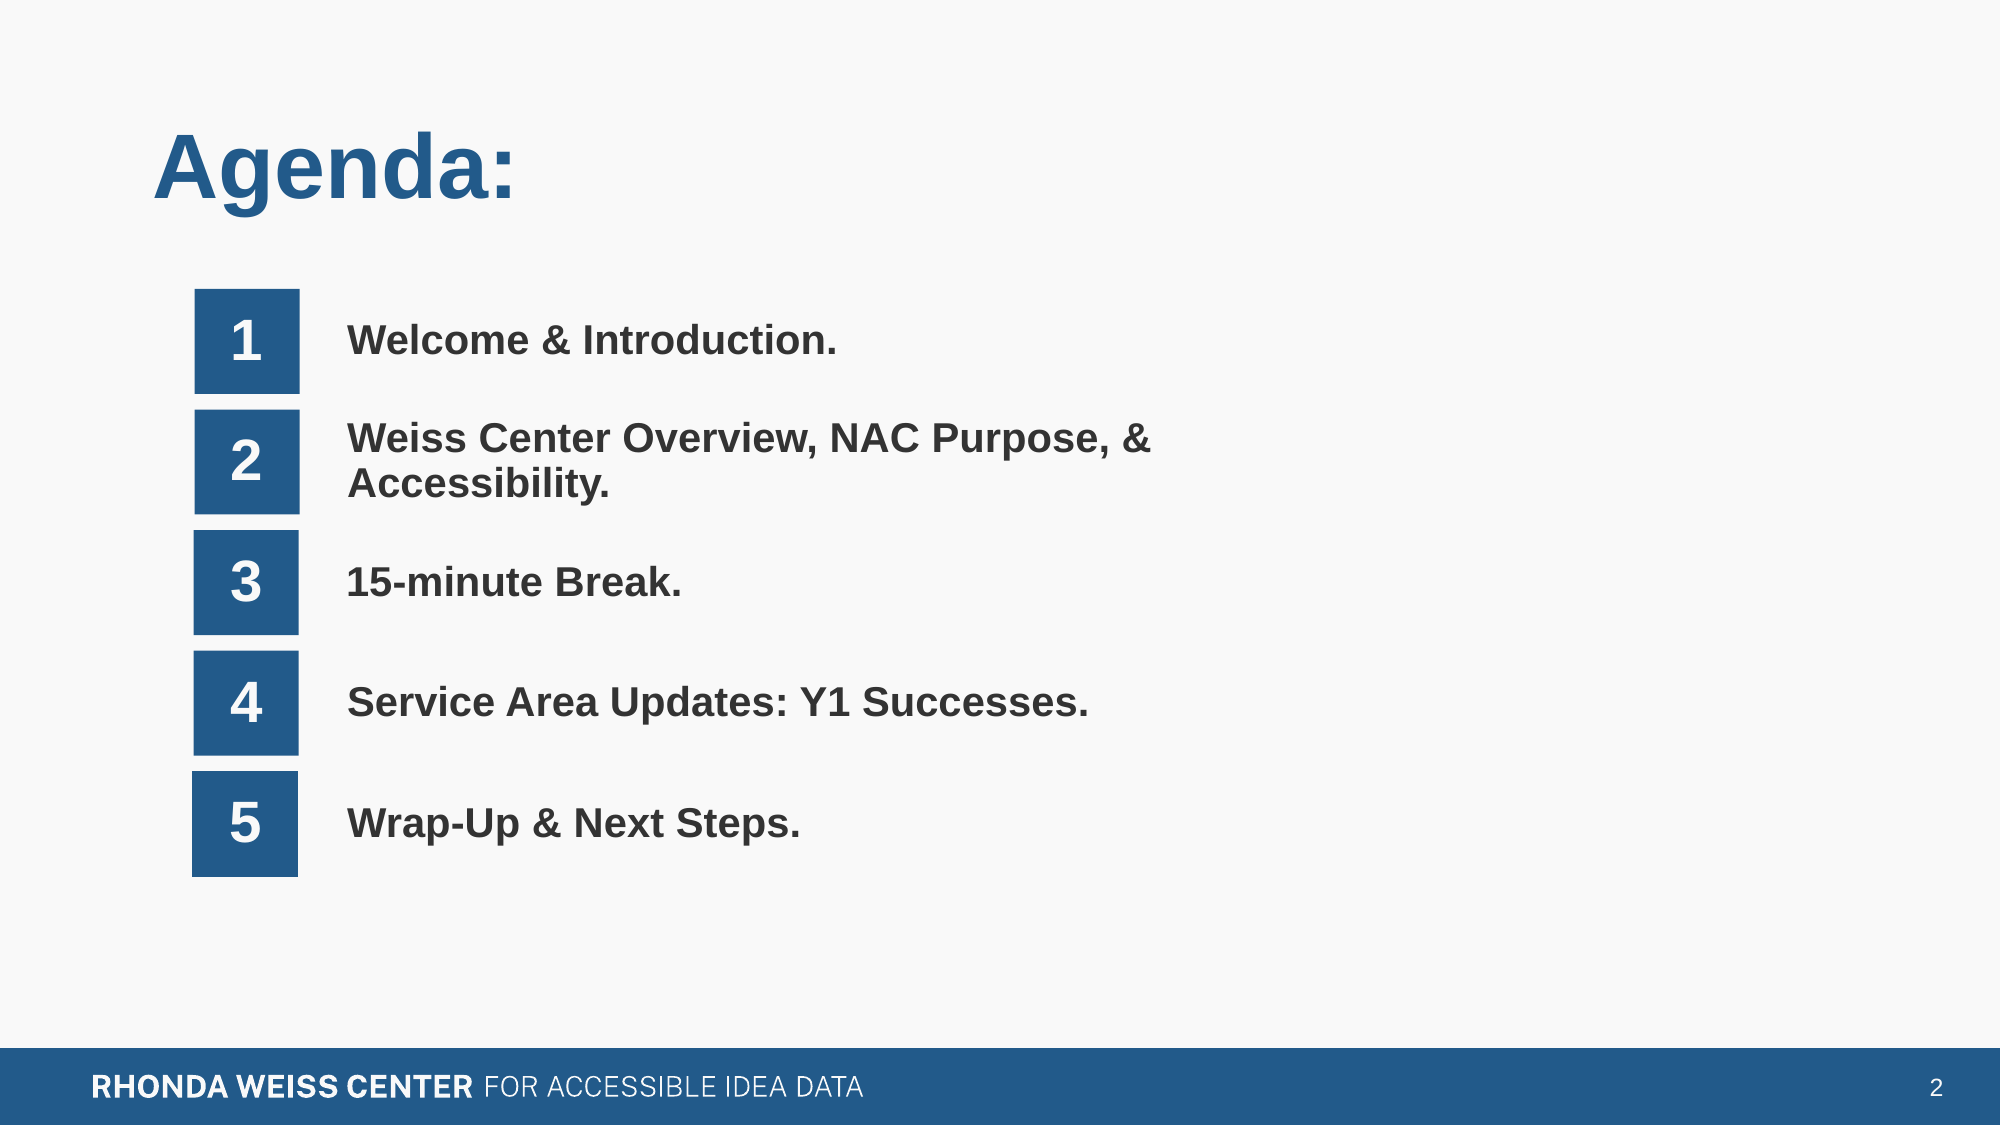

# Agenda:
1
Welcome & Introduction.
2
Weiss Center Overview, NAC Purpose, & Accessibility.
3
15-minute Break.
4
Service Area Updates: Y1 Successes.
5
Wrap-Up & Next Steps.